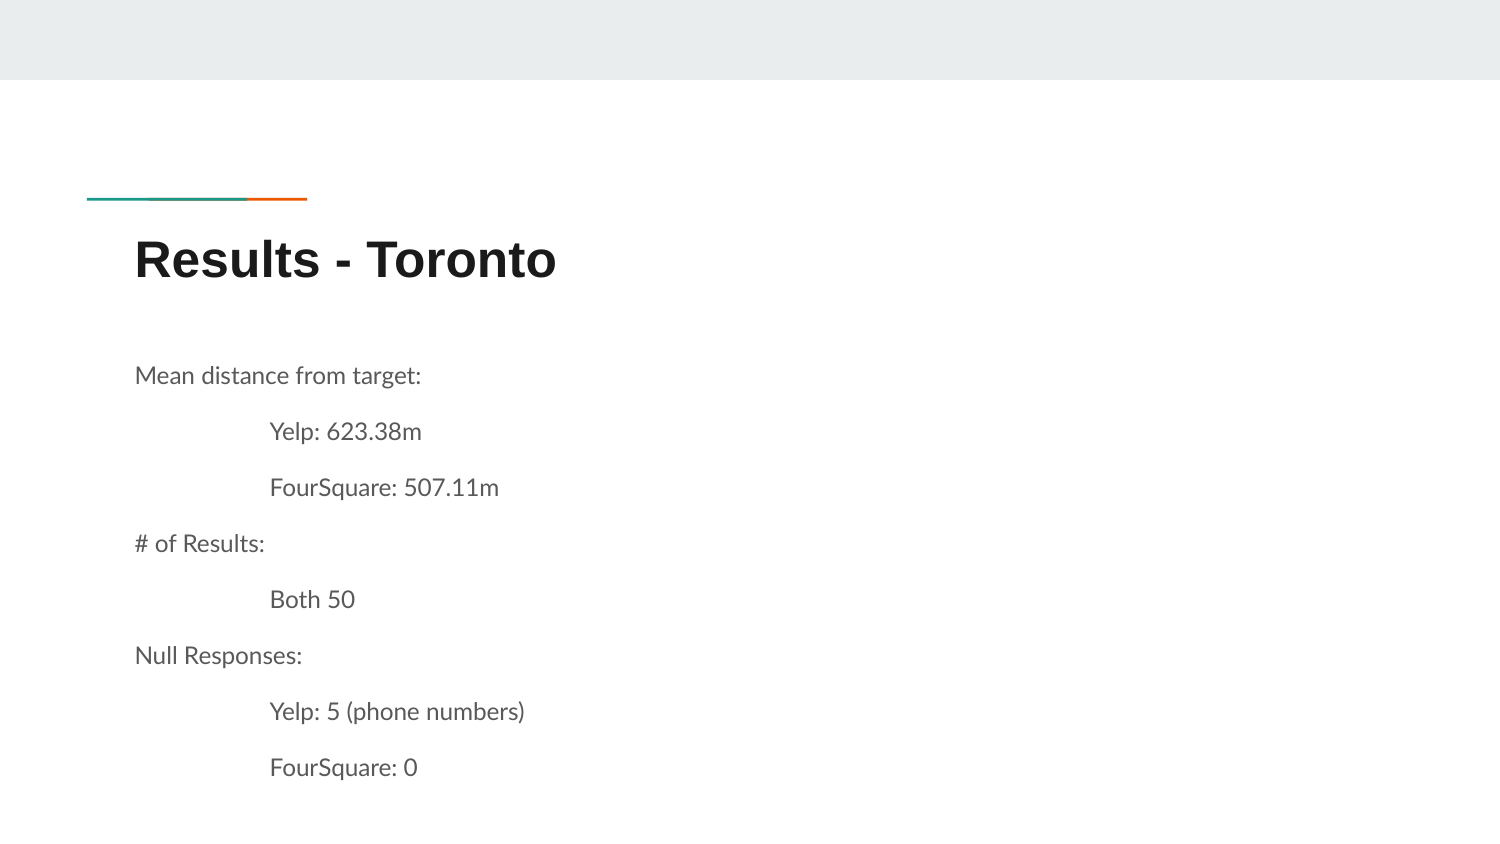

# Results - Toronto
Mean distance from target:
	Yelp: 623.38m
	FourSquare: 507.11m
# of Results:
	Both 50
Null Responses:
	Yelp: 5 (phone numbers)
	FourSquare: 0